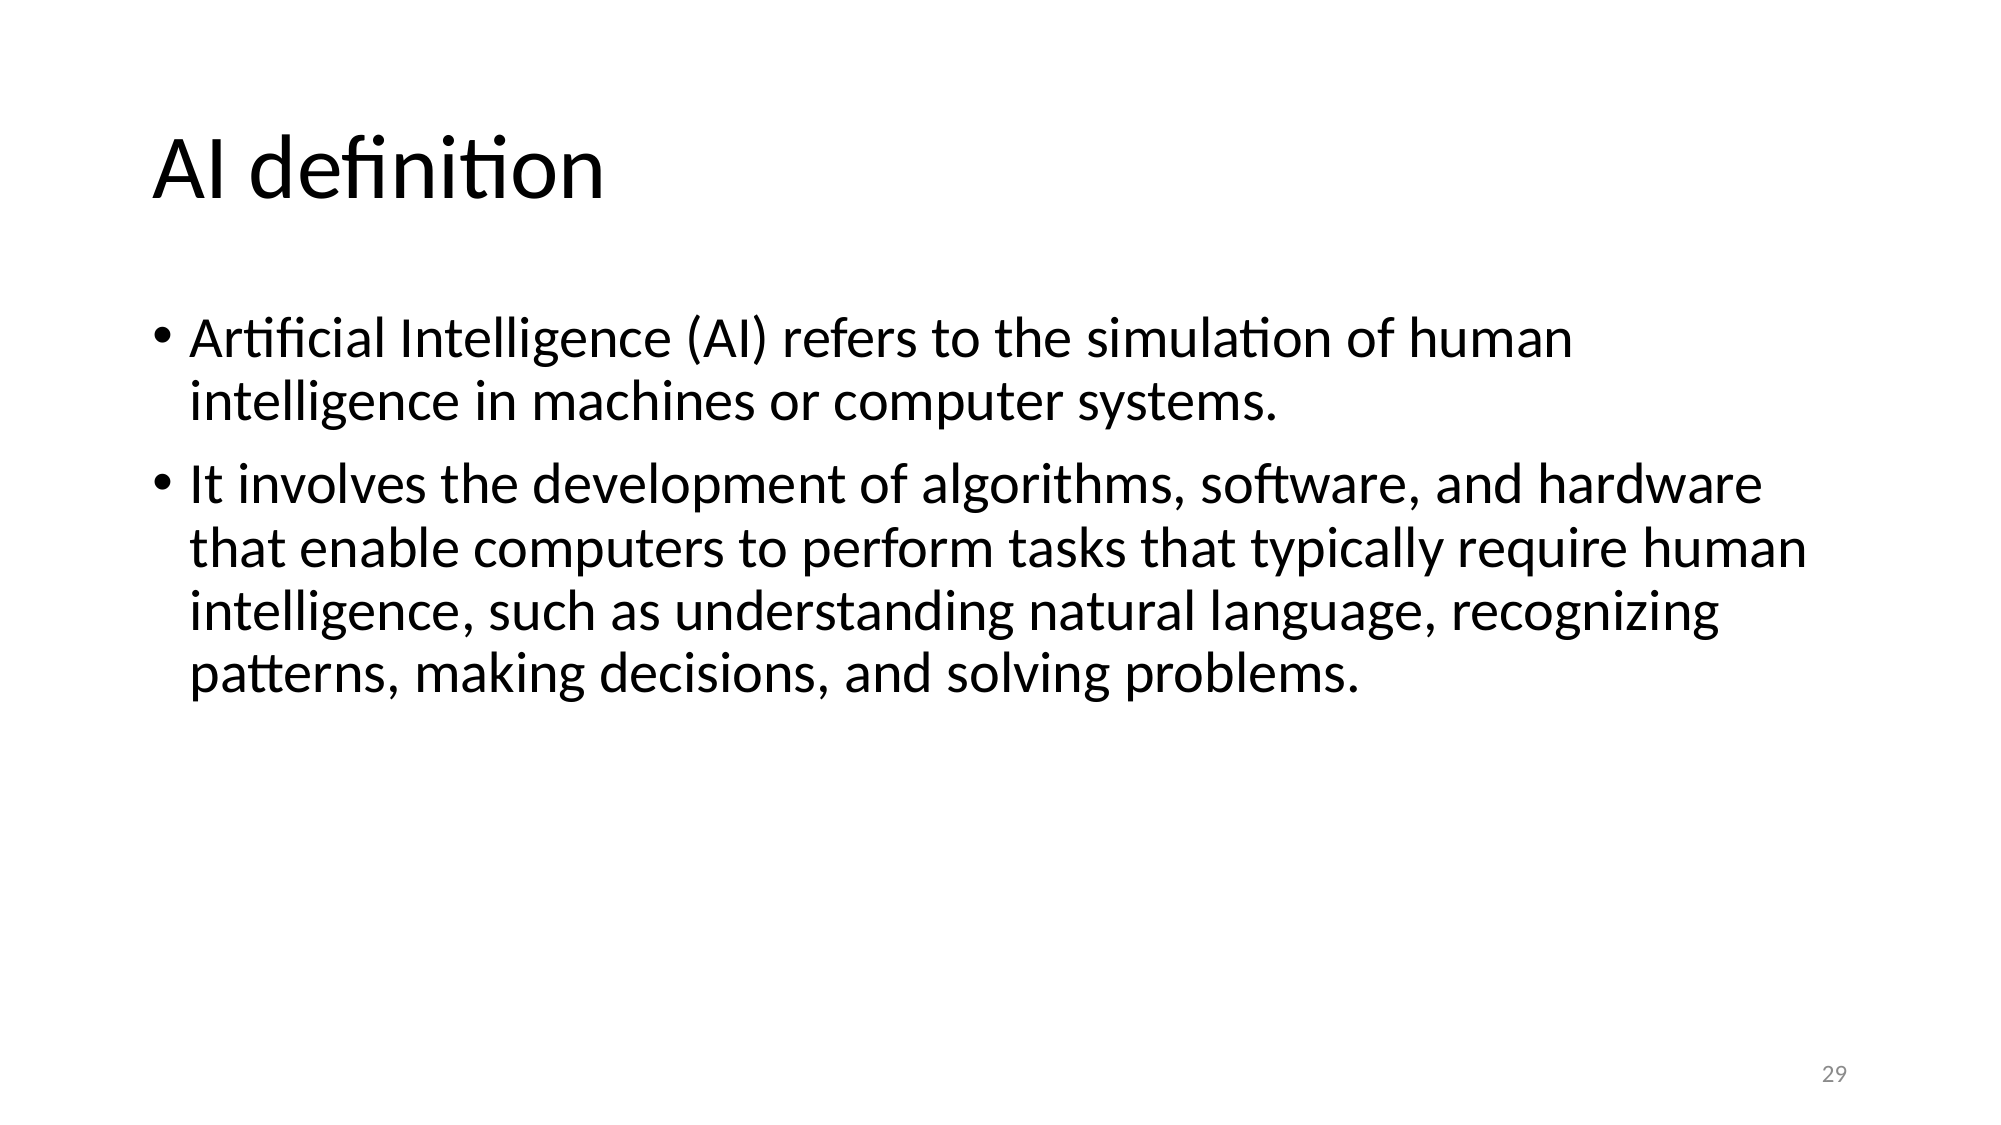

# AI definition
Artificial Intelligence (AI) refers to the simulation of human intelligence in machines or computer systems.
It involves the development of algorithms, software, and hardware that enable computers to perform tasks that typically require human intelligence, such as understanding natural language, recognizing patterns, making decisions, and solving problems.

29